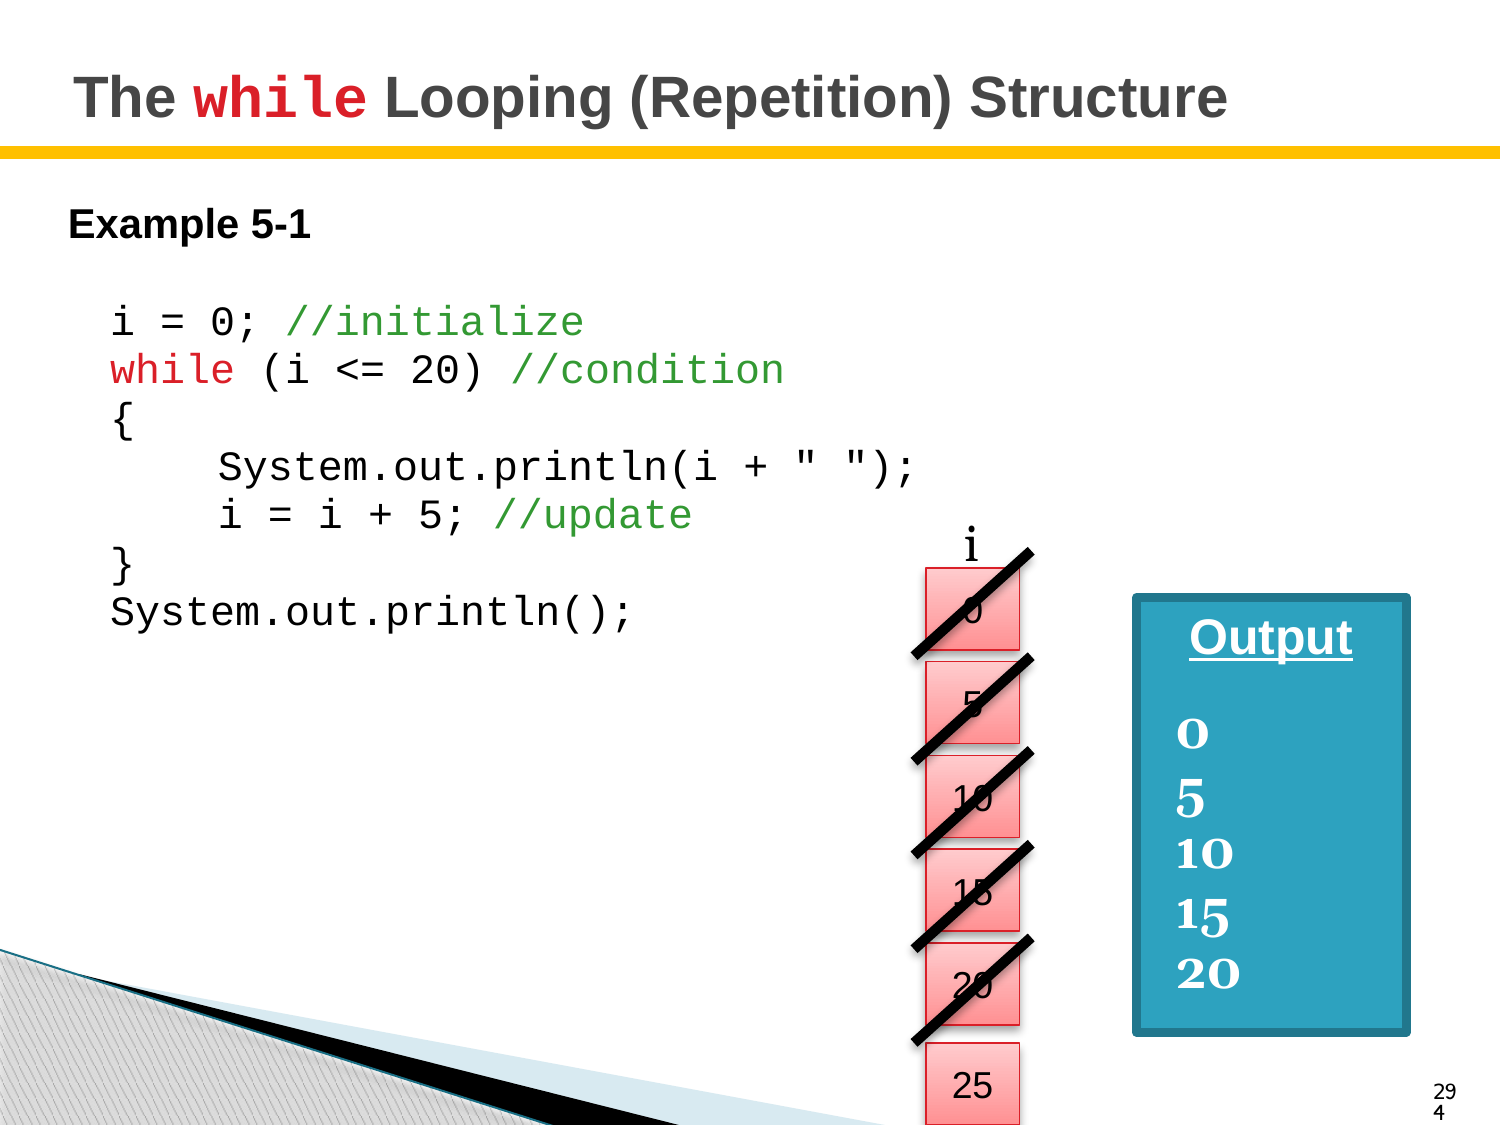

# The while Looping (Repetition) Structure
Example 5-1

	i = 0; //initialize
	while (i <= 20) //condition
	{
      System.out.println(i + " ");
      i = i + 5; //update
	}
	System.out.println();

i
0
Output

5
0
5
10
15
20
10
15
20
25
294